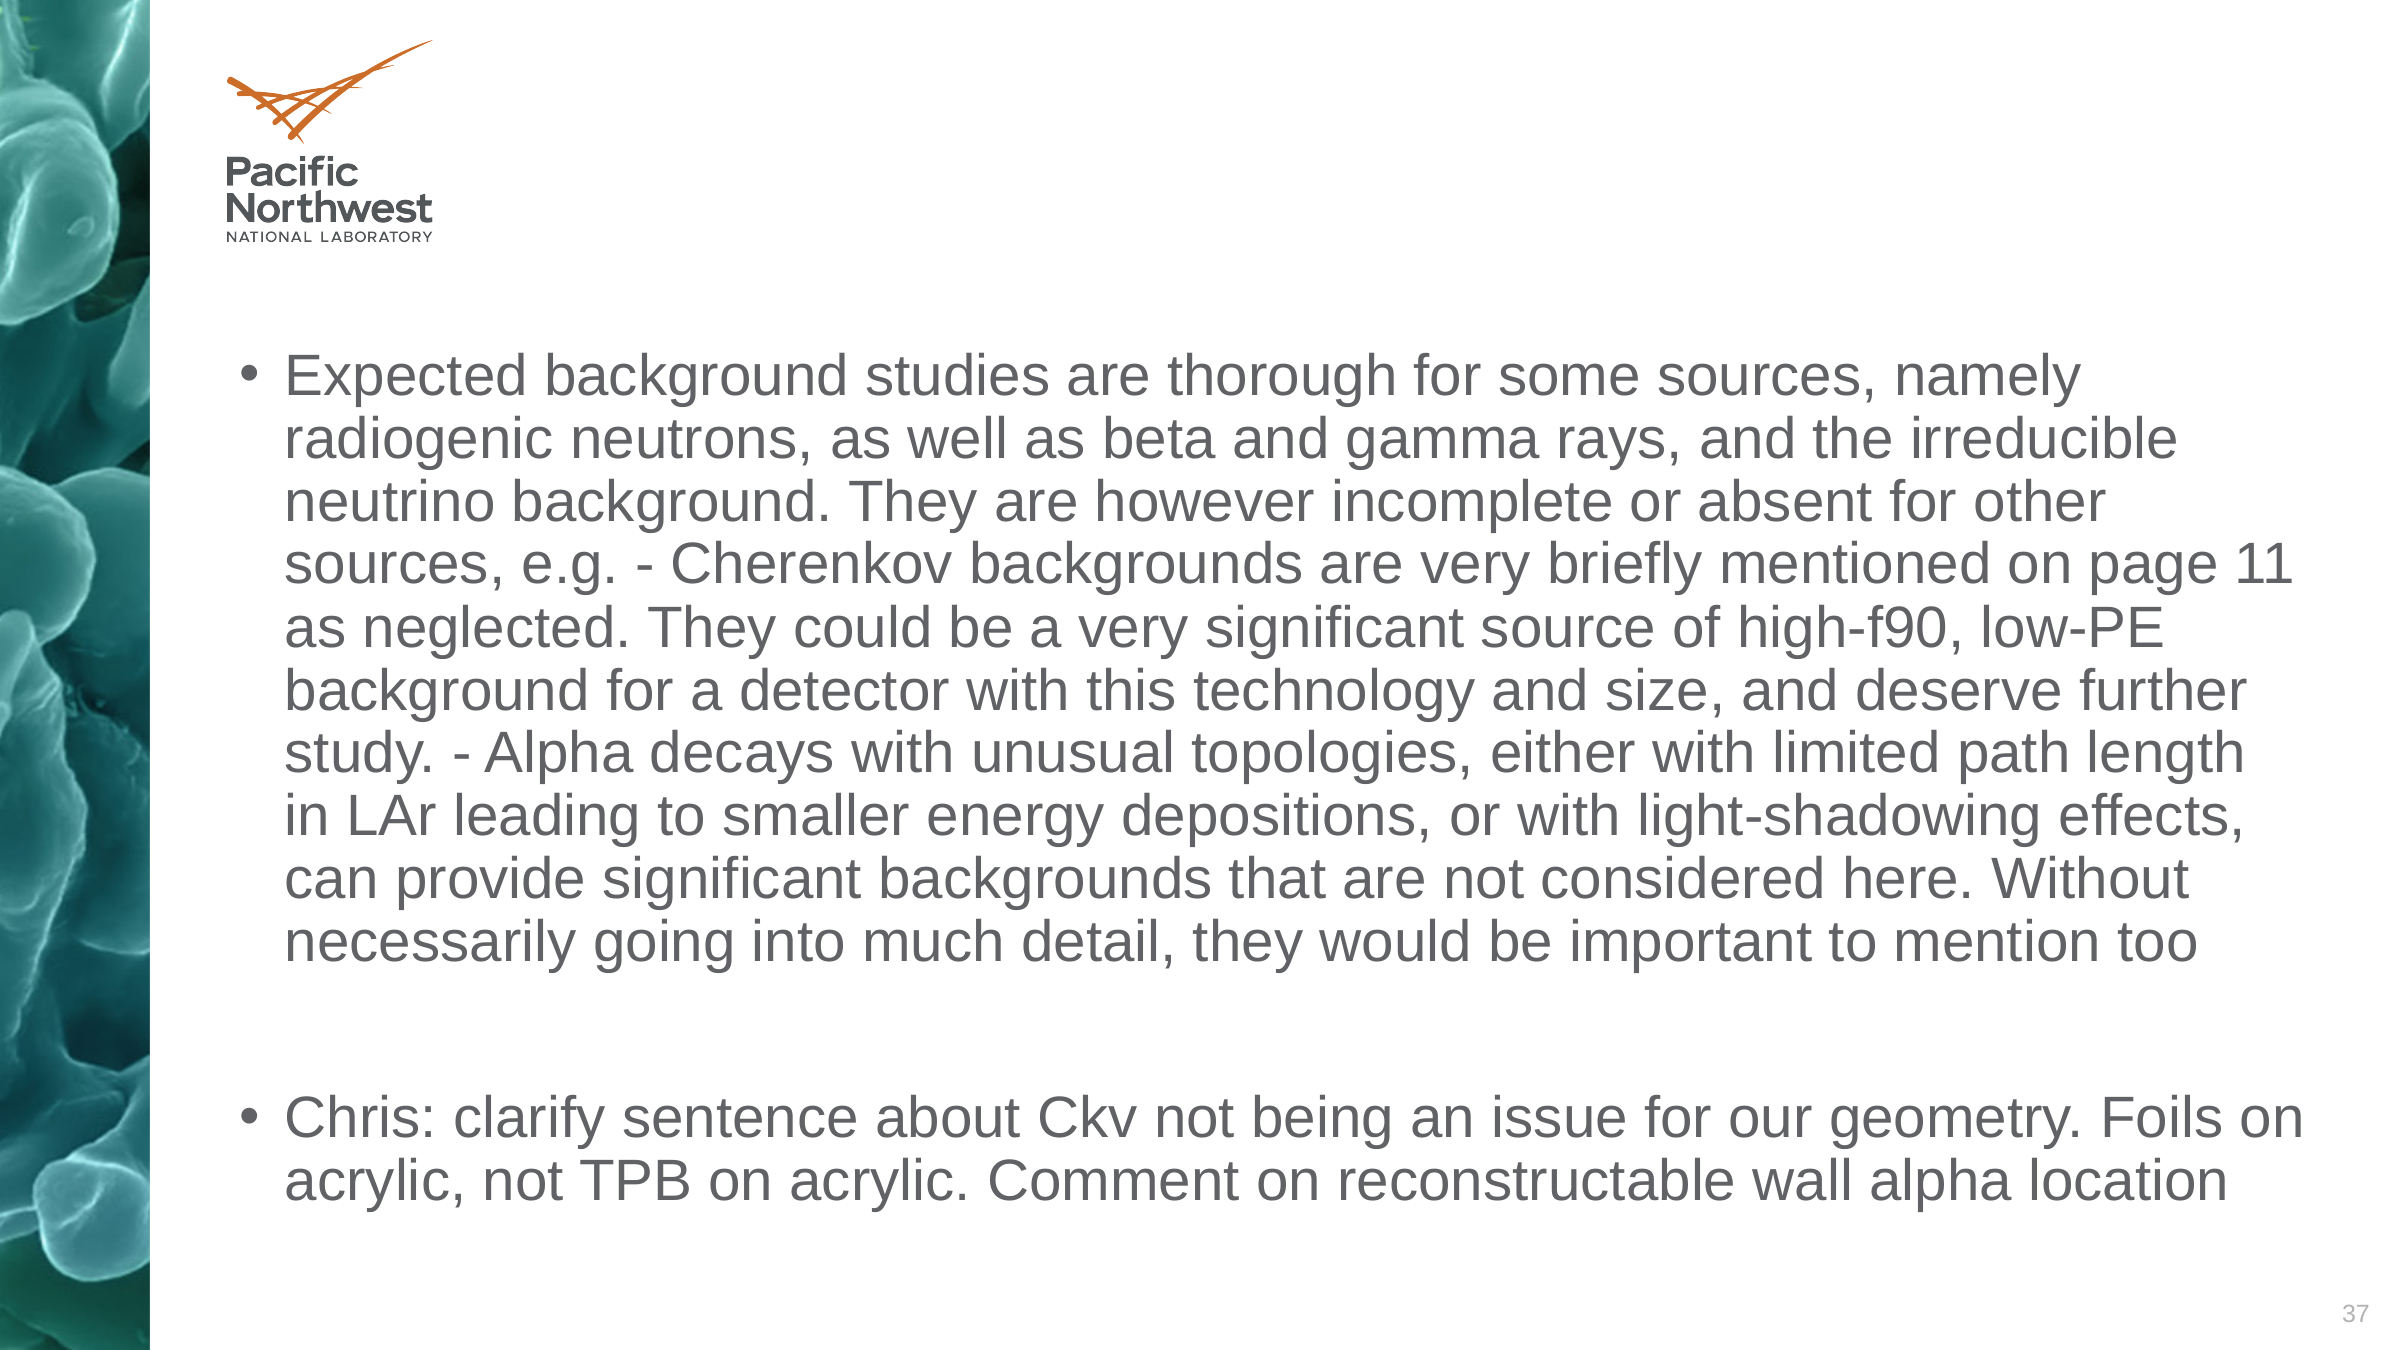

#
Expected background studies are thorough for some sources, namely radiogenic neutrons, as well as beta and gamma rays, and the irreducible neutrino background. They are however incomplete or absent for other sources, e.g. - Cherenkov backgrounds are very briefly mentioned on page 11 as neglected. They could be a very significant source of high-f90, low-PE background for a detector with this technology and size, and deserve further study. - Alpha decays with unusual topologies, either with limited path length in LAr leading to smaller energy depositions, or with light-shadowing effects, can provide significant backgrounds that are not considered here. Without necessarily going into much detail, they would be important to mention too

Chris: clarify sentence about Ckv not being an issue for our geometry. Foils on acrylic, not TPB on acrylic. Comment on reconstructable wall alpha location
37